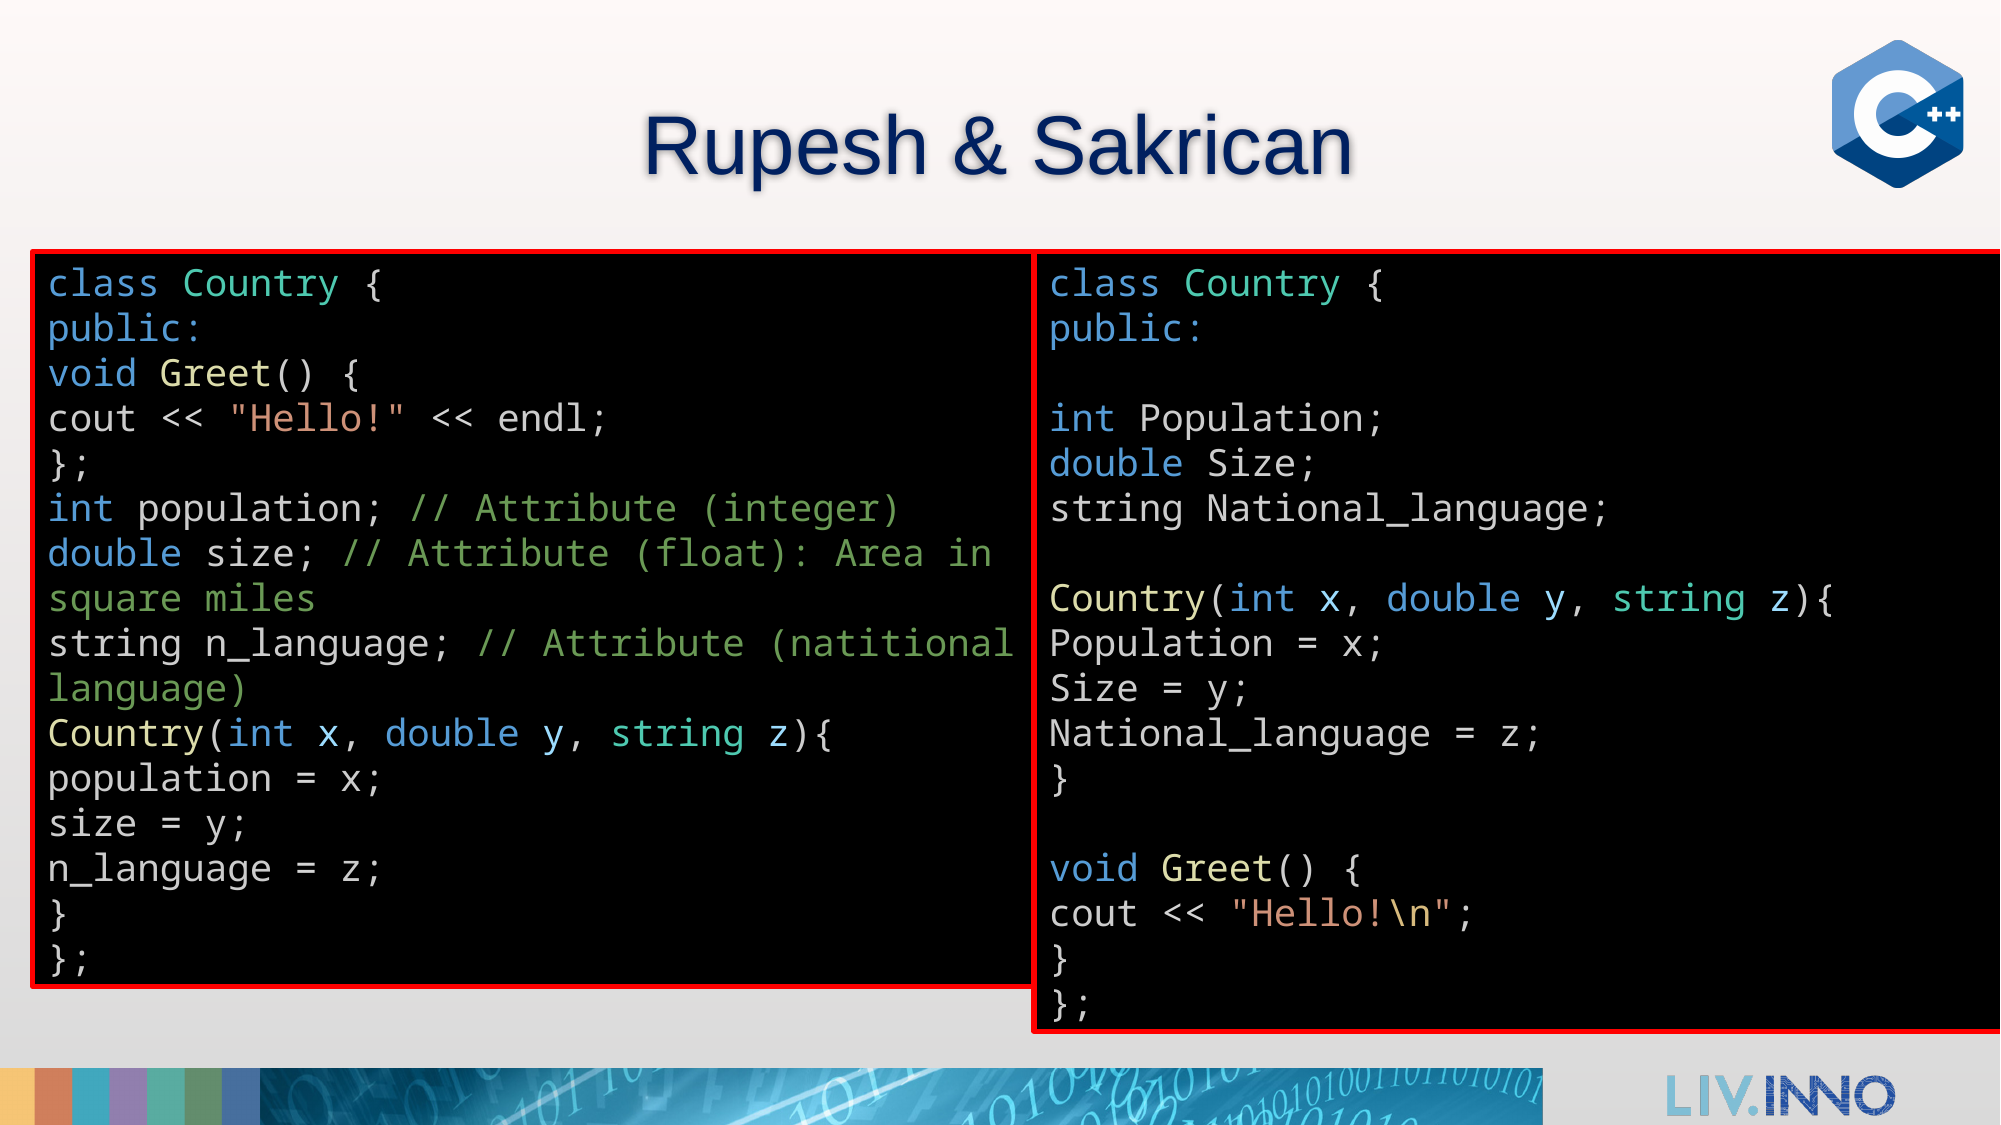

# Rupesh & Sakrican
class Country {
public:
void Greet() {
cout << "Hello!" << endl;
};
int population; // Attribute (integer)
double size; // Attribute (float): Area in square miles
string n_language; // Attribute (natitional language)
Country(int x, double y, string z){
population = x;
size = y;
n_language = z;
}
};
class Country {
public:
int Population;
double Size;
string National_language;
Country(int x, double y, string z){
Population = x;
Size = y;
National_language = z;
}
void Greet() {
cout << "Hello!\n";
}
};